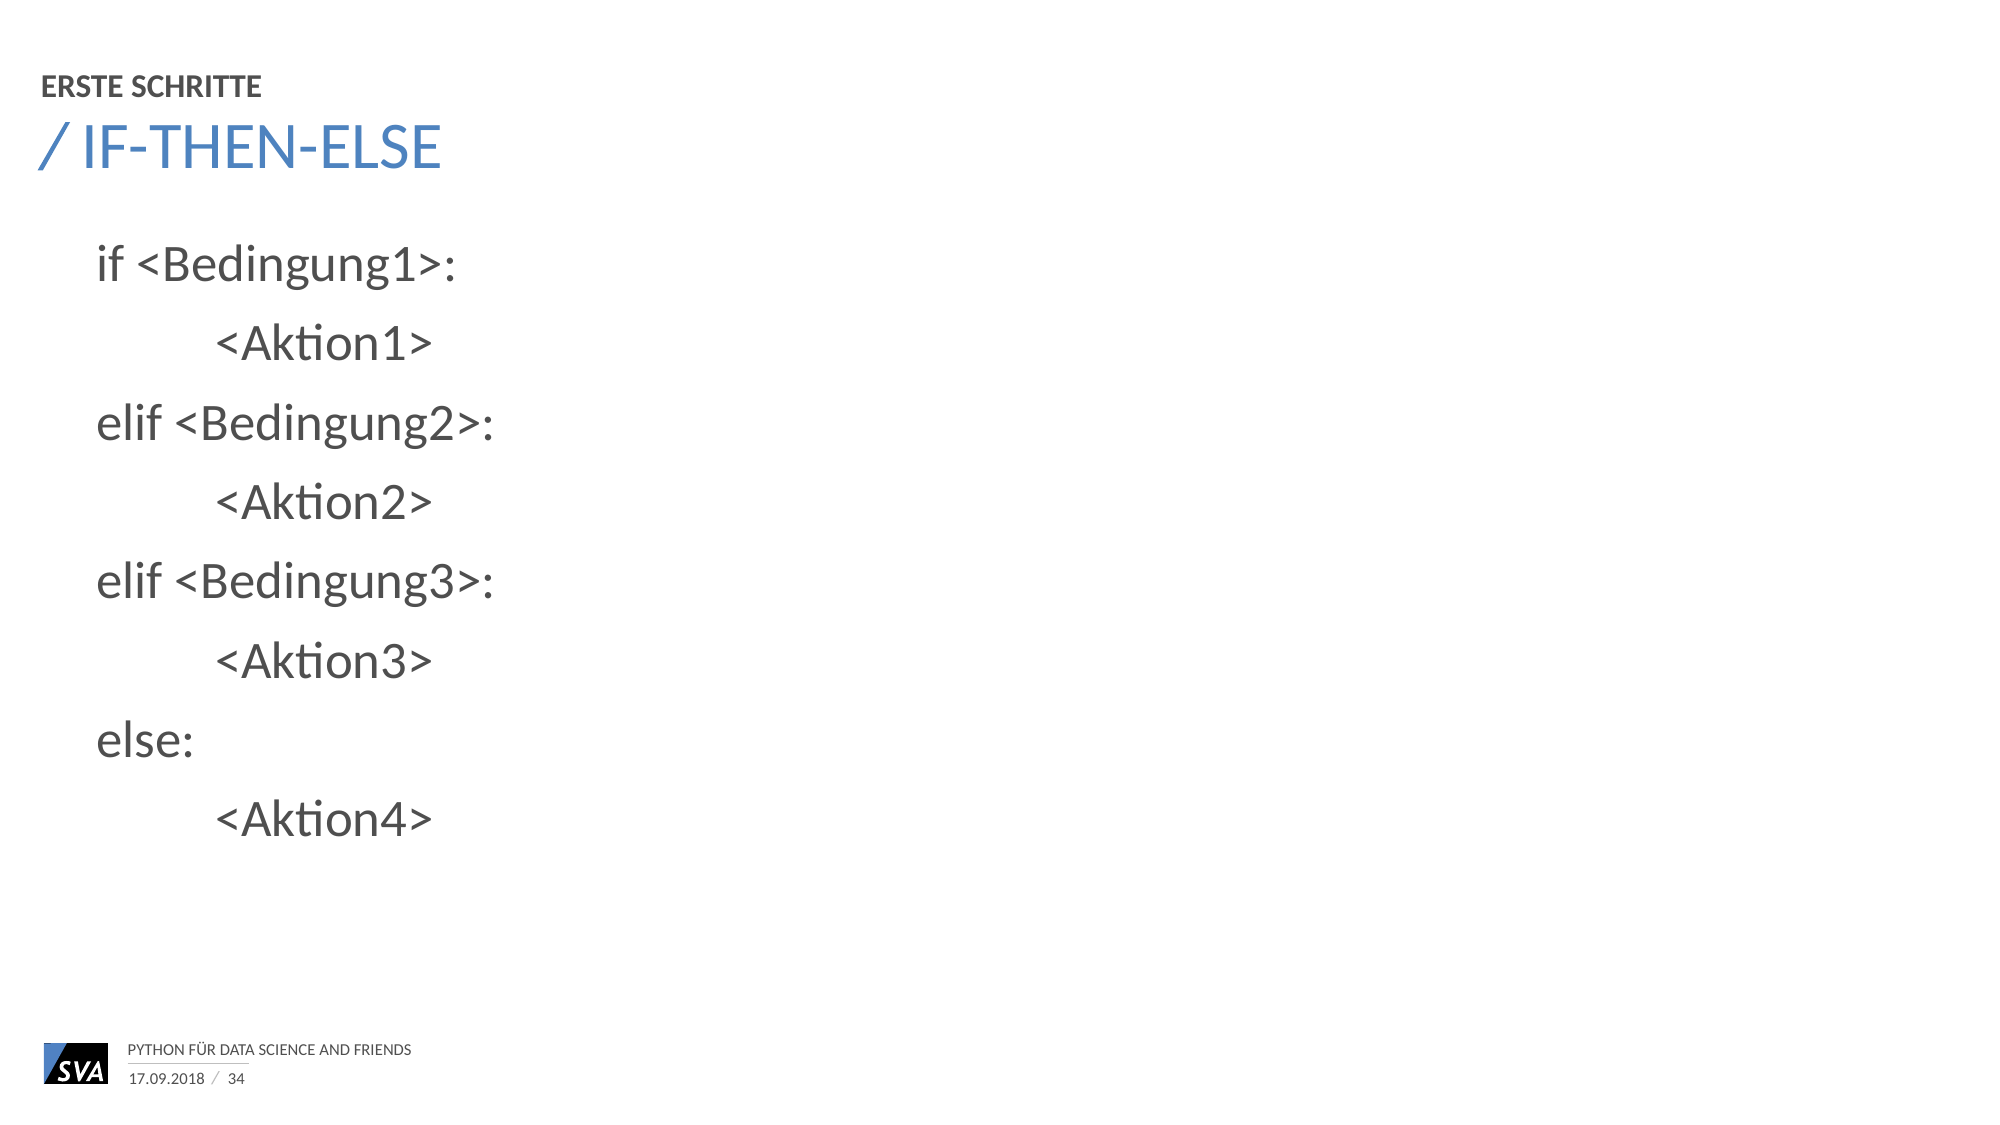

Erste Schritte
# If-Then-Else
if <Bedingung1>:
	<Aktion1>
elif <Bedingung2>:
	<Aktion2>
elif <Bedingung3>:
	<Aktion3>
else:
	<Aktion4>
Python für Data Science and Friends
17.09.2018
34